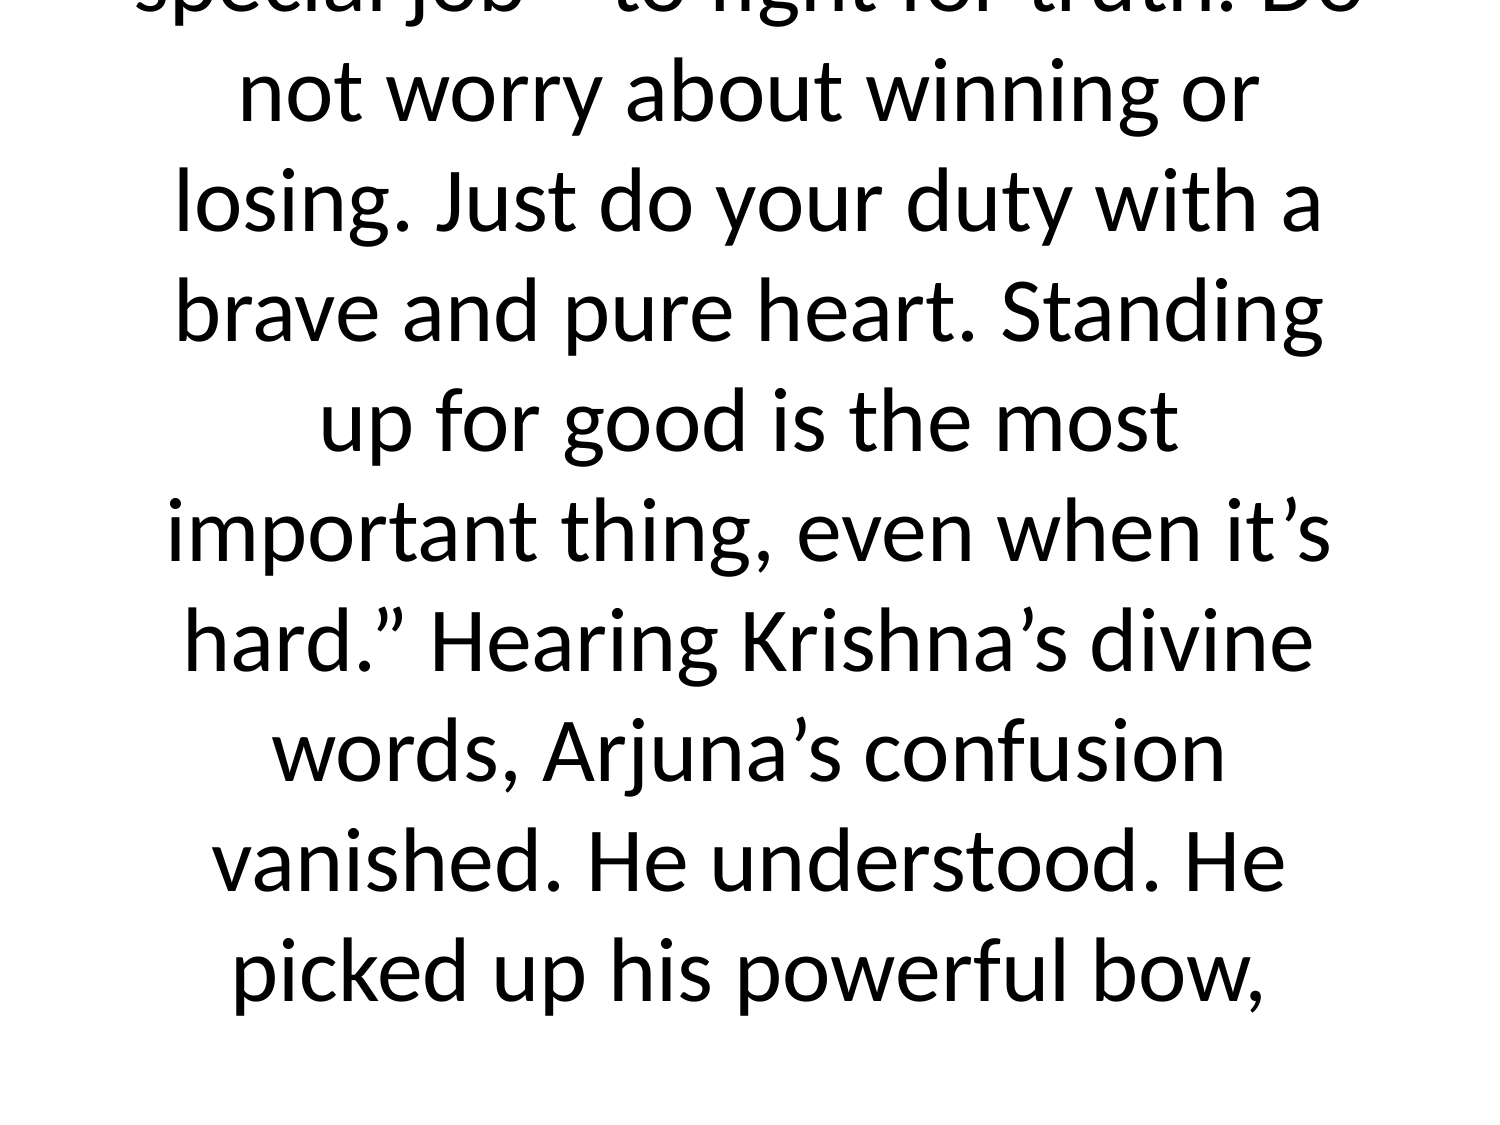

# special job—to fight for truth. Do not worry about winning or losing. Just do your duty with a brave and pure heart. Standing up for good is the most important thing, even when it’s hard.” Hearing Krishna’s divine words, Arjuna’s confusion vanished. He understood. He picked up his powerful bow,